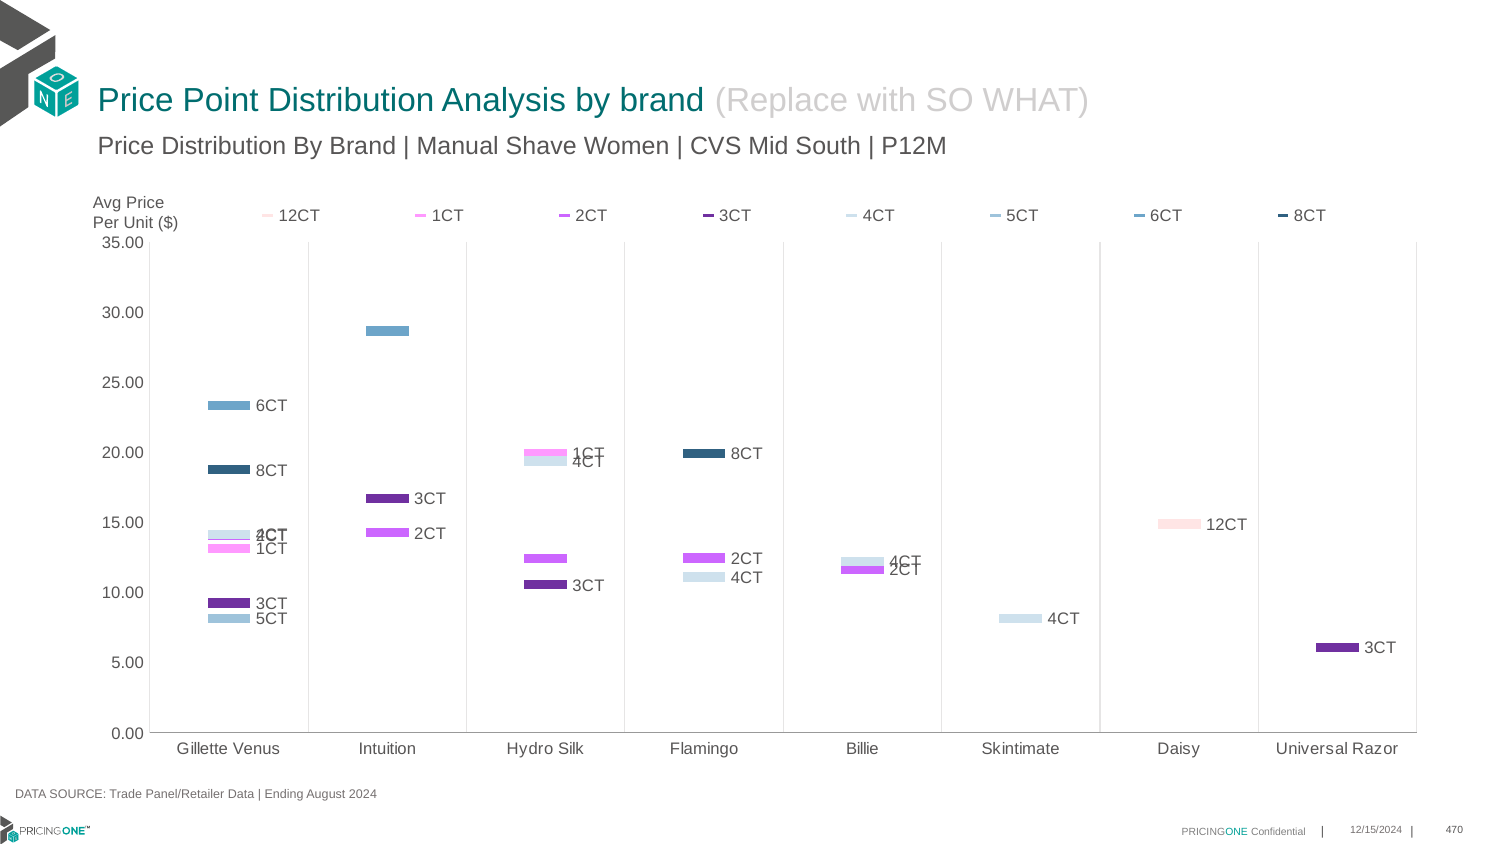

# Price Point Distribution Analysis by brand (Replace with SO WHAT)
Price Distribution By Brand | Manual Shave Women | CVS Mid South | P12M

### Chart

| Category | 12CT | 1CT | 2CT | 3CT | 4CT | 5CT | 6CT | 8CT |
|---|---|---|---|---|---|---|---|---|
| Gillette Venus | None | 13.1294738649043 | 14.086916135881104 | 9.24363050194779 | 14.143740207131119 | 8.129786348501664 | 23.323559279004822 | 18.758727535633135 |
| Intuition | None | None | 14.25393334461174 | 16.7023102310231 | None | None | 28.649129447388344 | None |
| Hydro Silk | None | 19.90013986013986 | 12.41154163231657 | 10.552069227466394 | 19.372869565217393 | None | None | None |
| Flamingo | None | None | 12.453247852909158 | None | 11.111595846784748 | None | None | 19.92068300743597 |
| Billie | None | None | 11.672558922558922 | None | 12.201212121212121 | None | None | None |
| Skintimate | None | None | None | None | 8.15337586390218 | None | None | None |
| Daisy | 14.887548070547673 | None | None | None | None | None | None | None |
| Universal Razor | None | None | None | 6.0618384865405455 | None | None | None | None |
Avg Price
Per Unit ($)
DATA SOURCE: Trade Panel/Retailer Data | Ending August 2024
12/15/2024
470